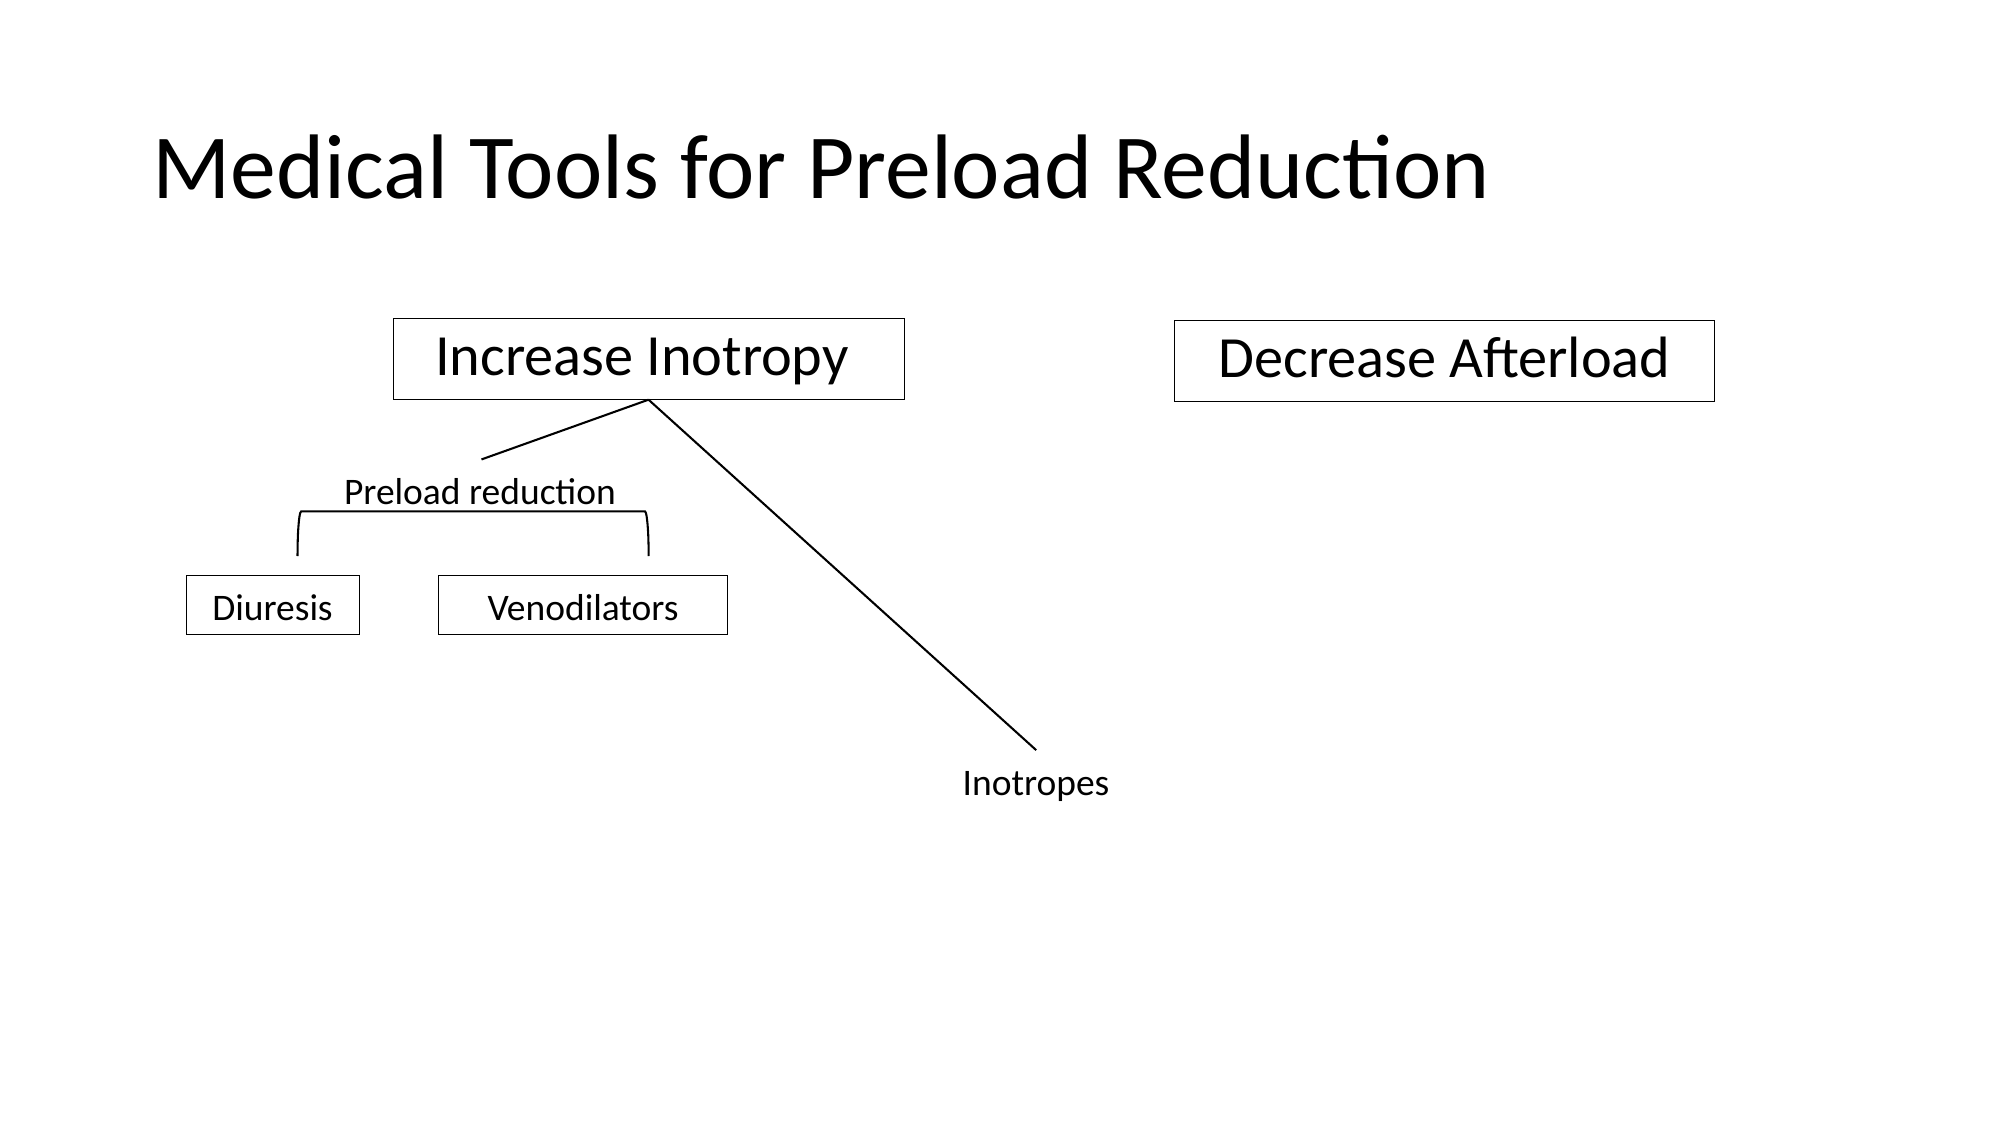

# Medical Tools for Preload Reduction
Increase Inotropy
Decrease Afterload

Preload reduction
Venodilators
Diuresis
Inotropes